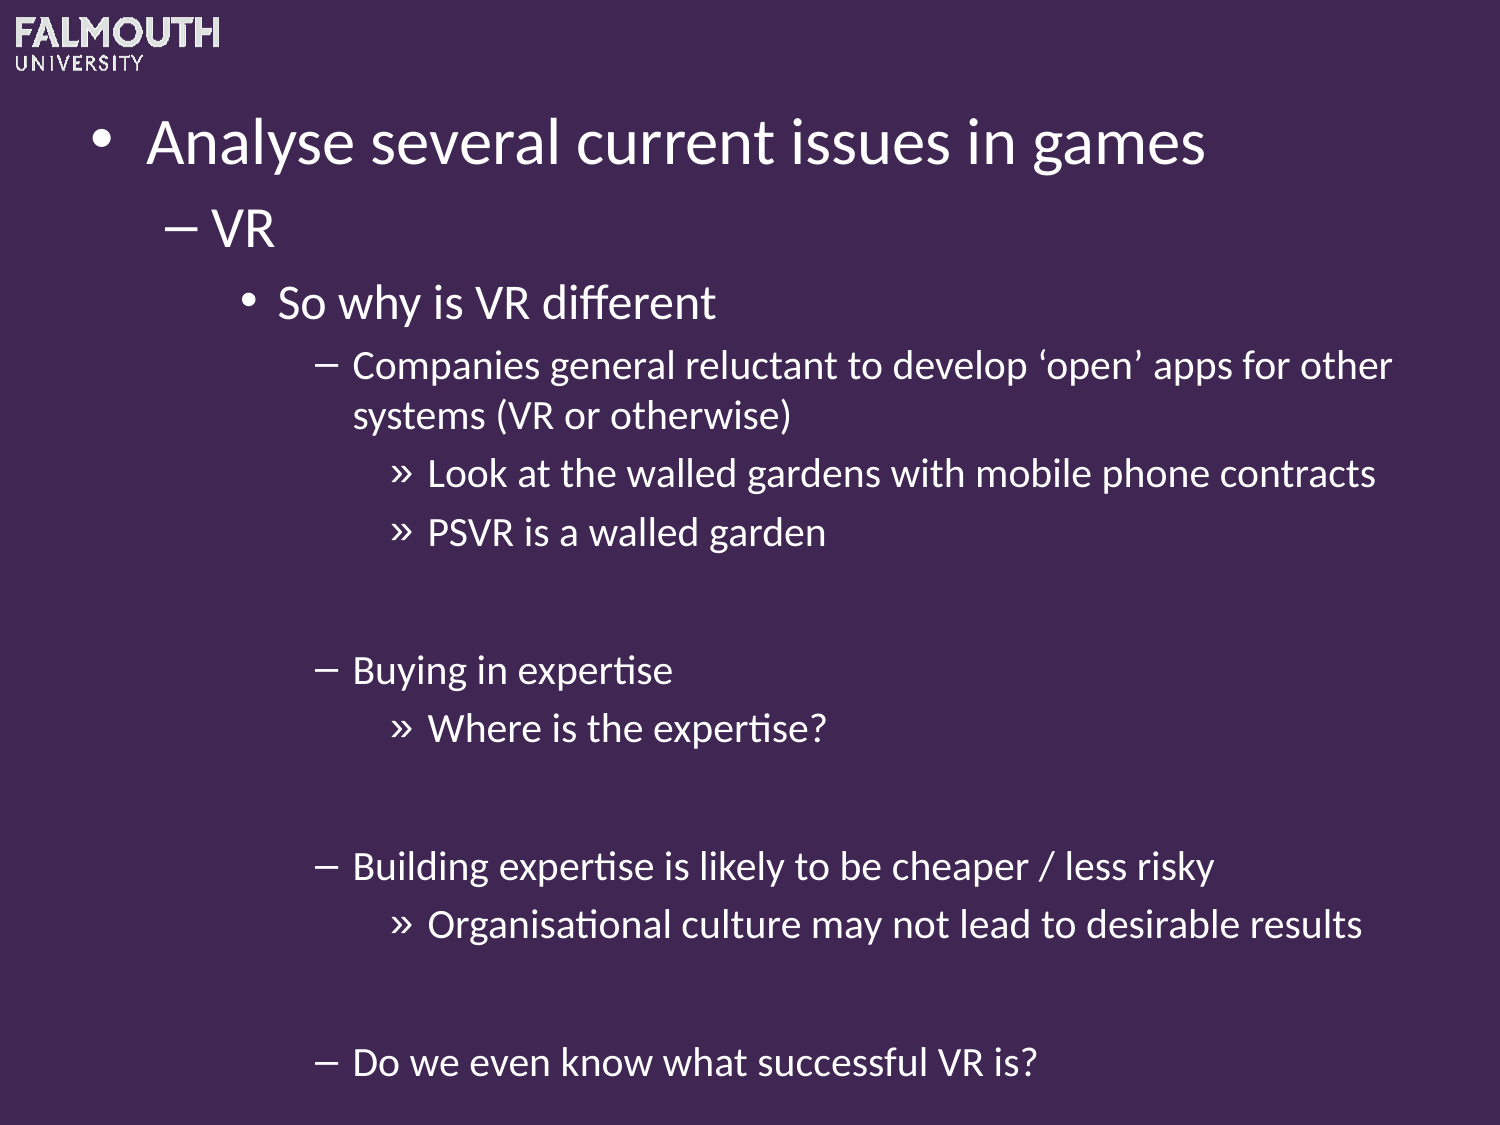

Analyse several current issues in games
VR
So why is VR different
Companies general reluctant to develop ‘open’ apps for other systems (VR or otherwise)
Look at the walled gardens with mobile phone contracts
PSVR is a walled garden

Buying in expertise
Where is the expertise?

Building expertise is likely to be cheaper / less risky
Organisational culture may not lead to desirable results

Do we even know what successful VR is?